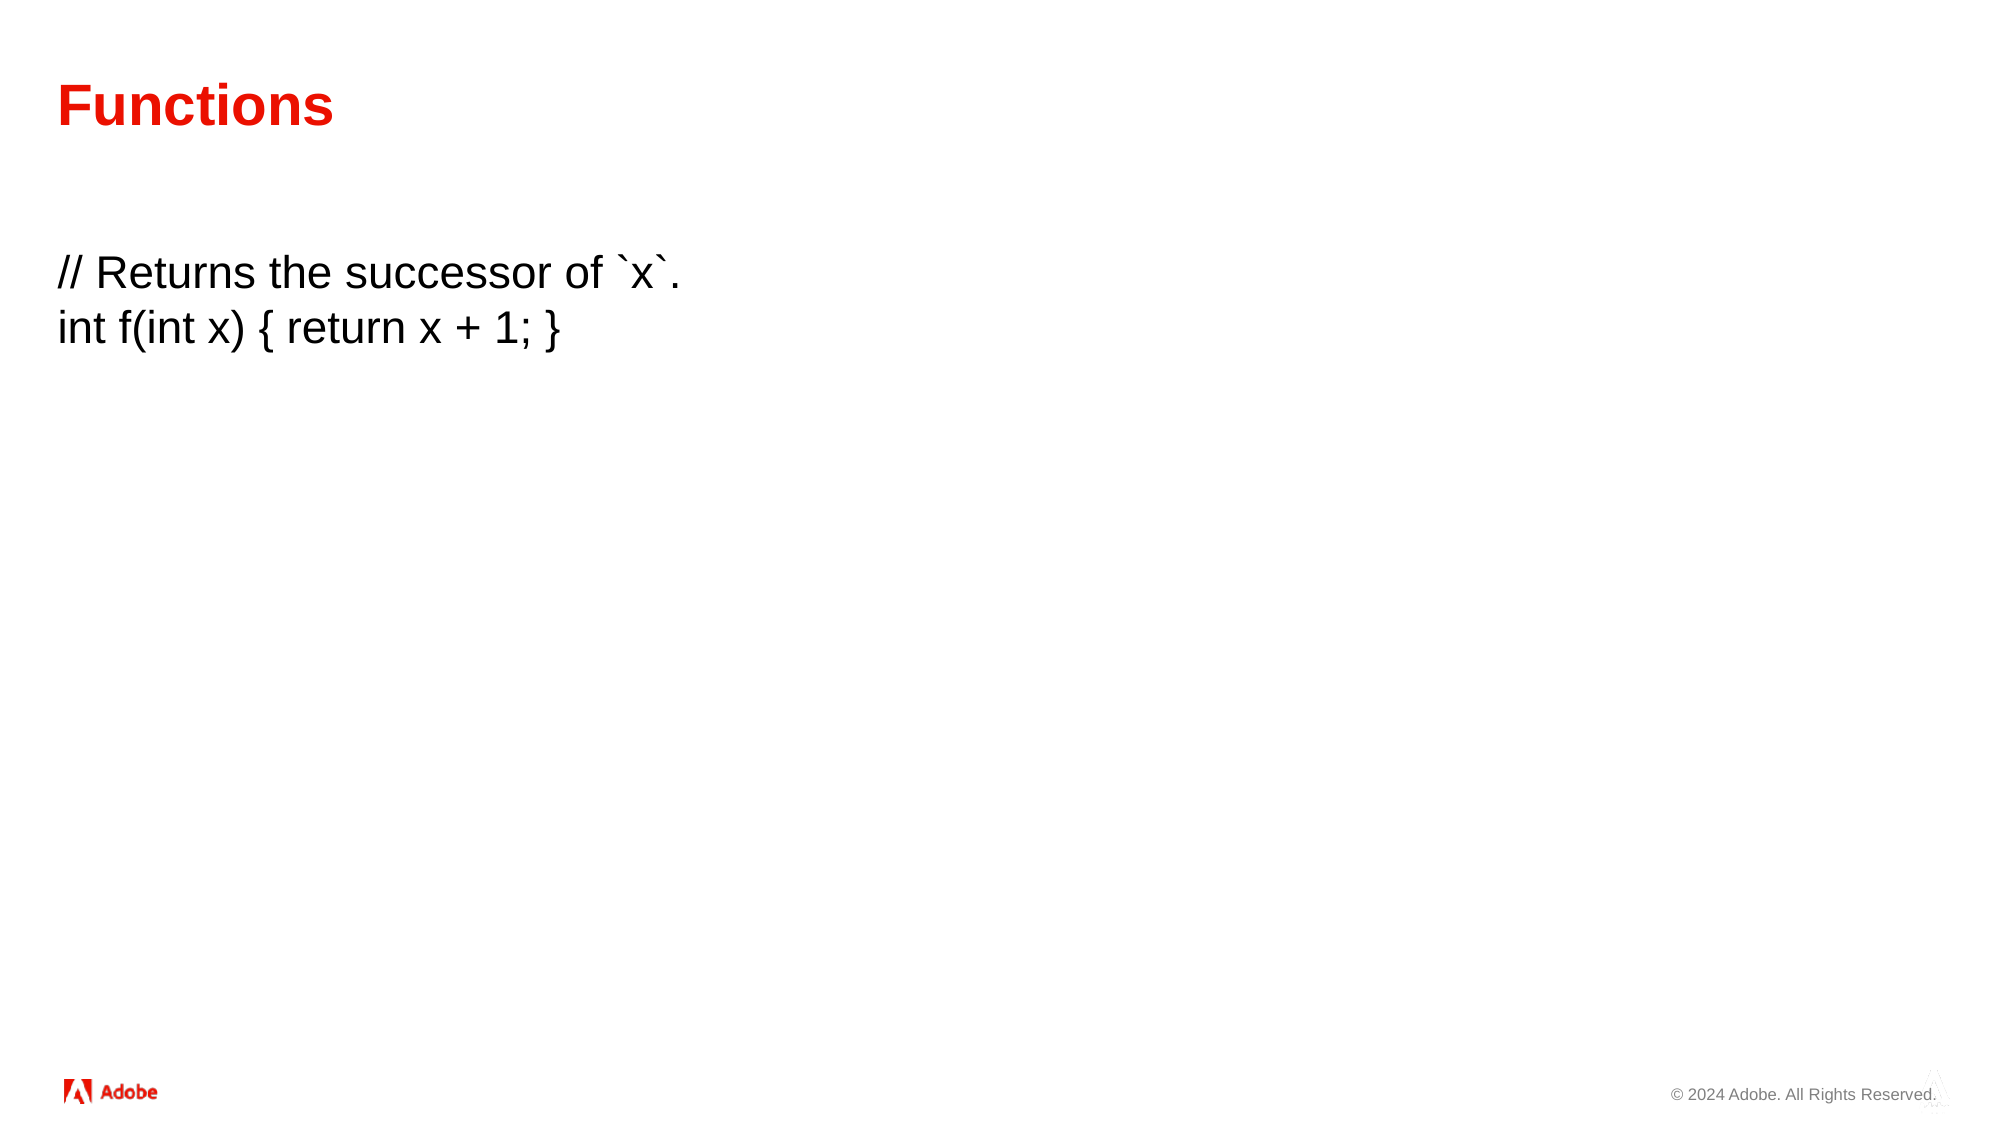

# Functions
// Returns the successor of `x`.
int f(int x) { return x + 1; }
7